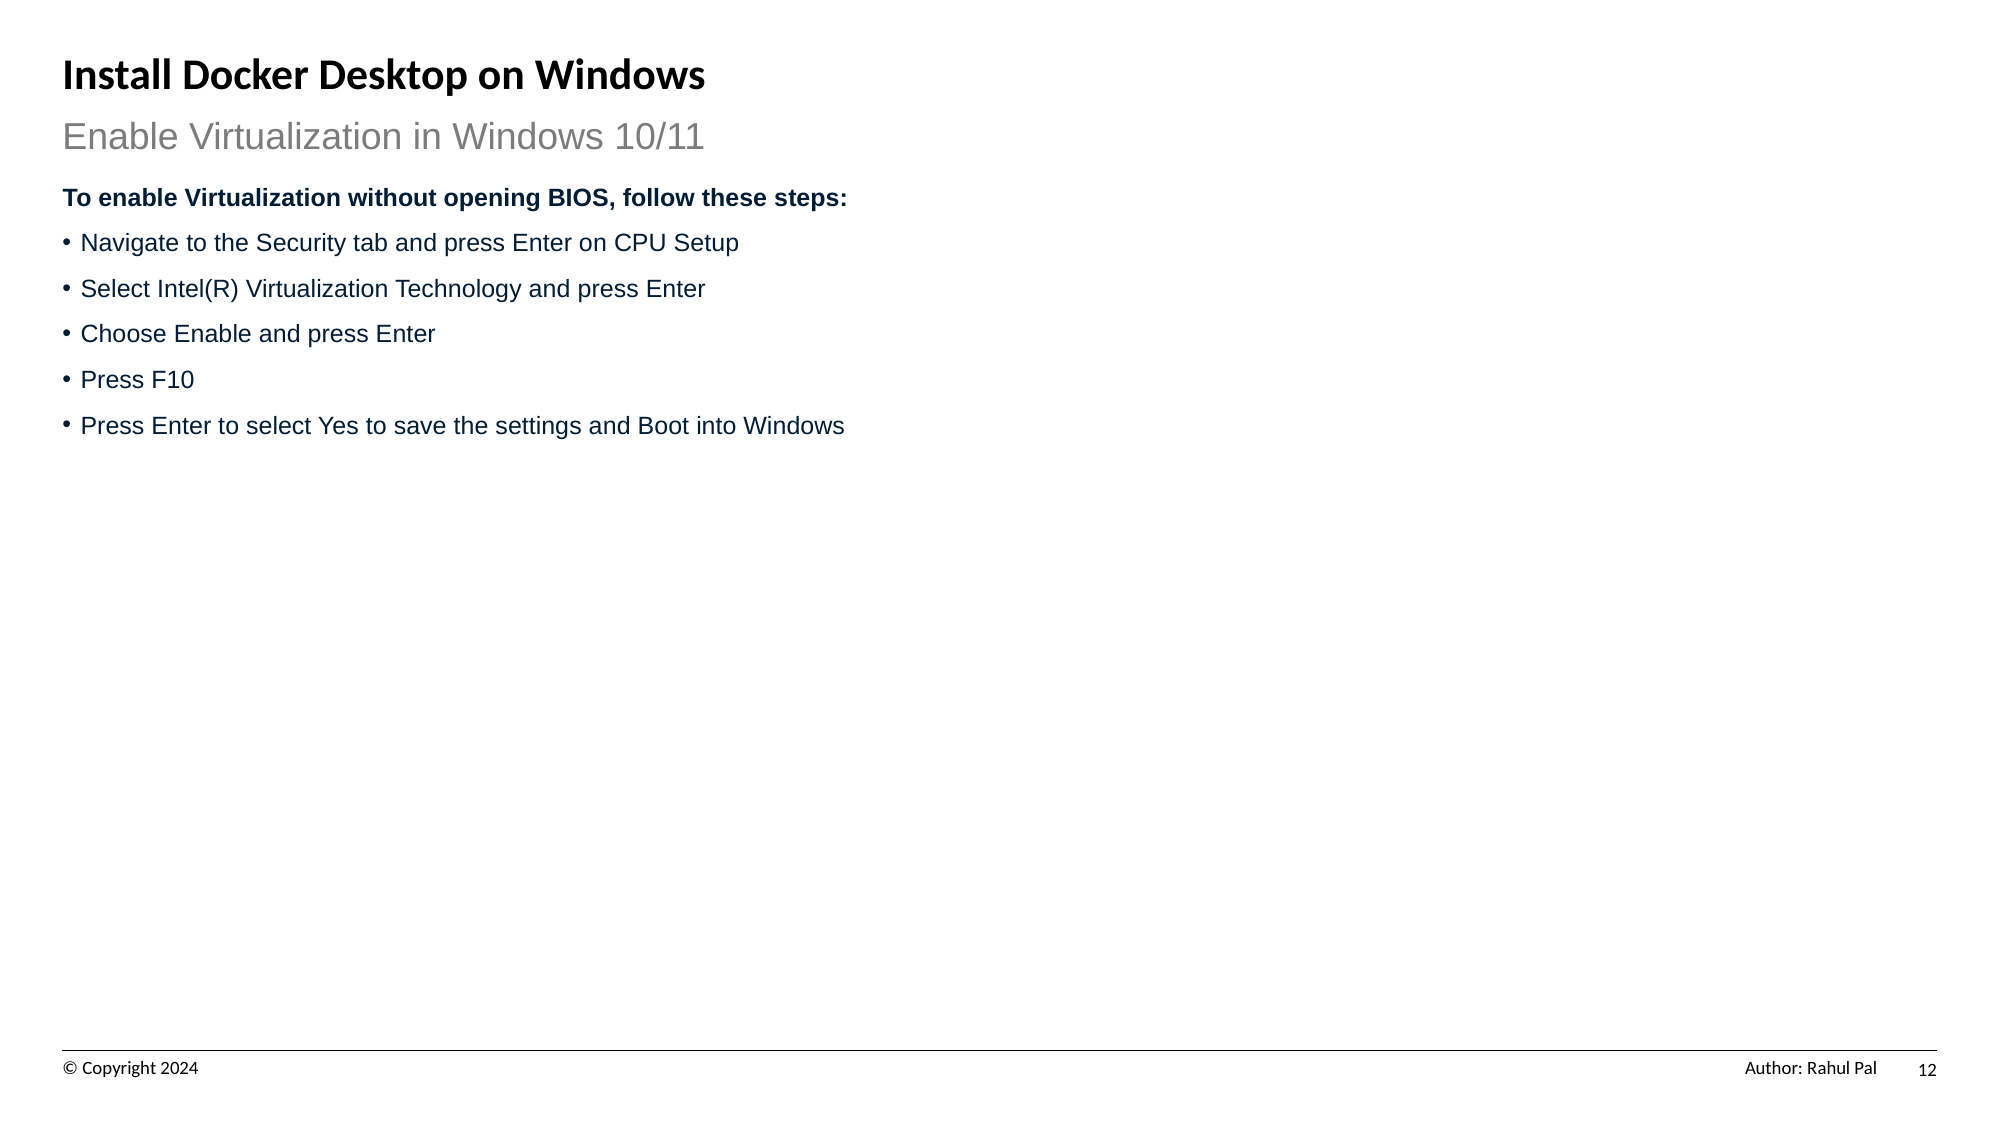

# Install Docker Desktop on Windows
Enable Virtualization in Windows 10/11
To enable Virtualization without opening BIOS, follow these steps:
Navigate to the Security tab and press Enter on CPU Setup
Select Intel(R) Virtualization Technology and press Enter
Choose Enable and press Enter
Press F10
Press Enter to select Yes to save the settings and Boot into Windows